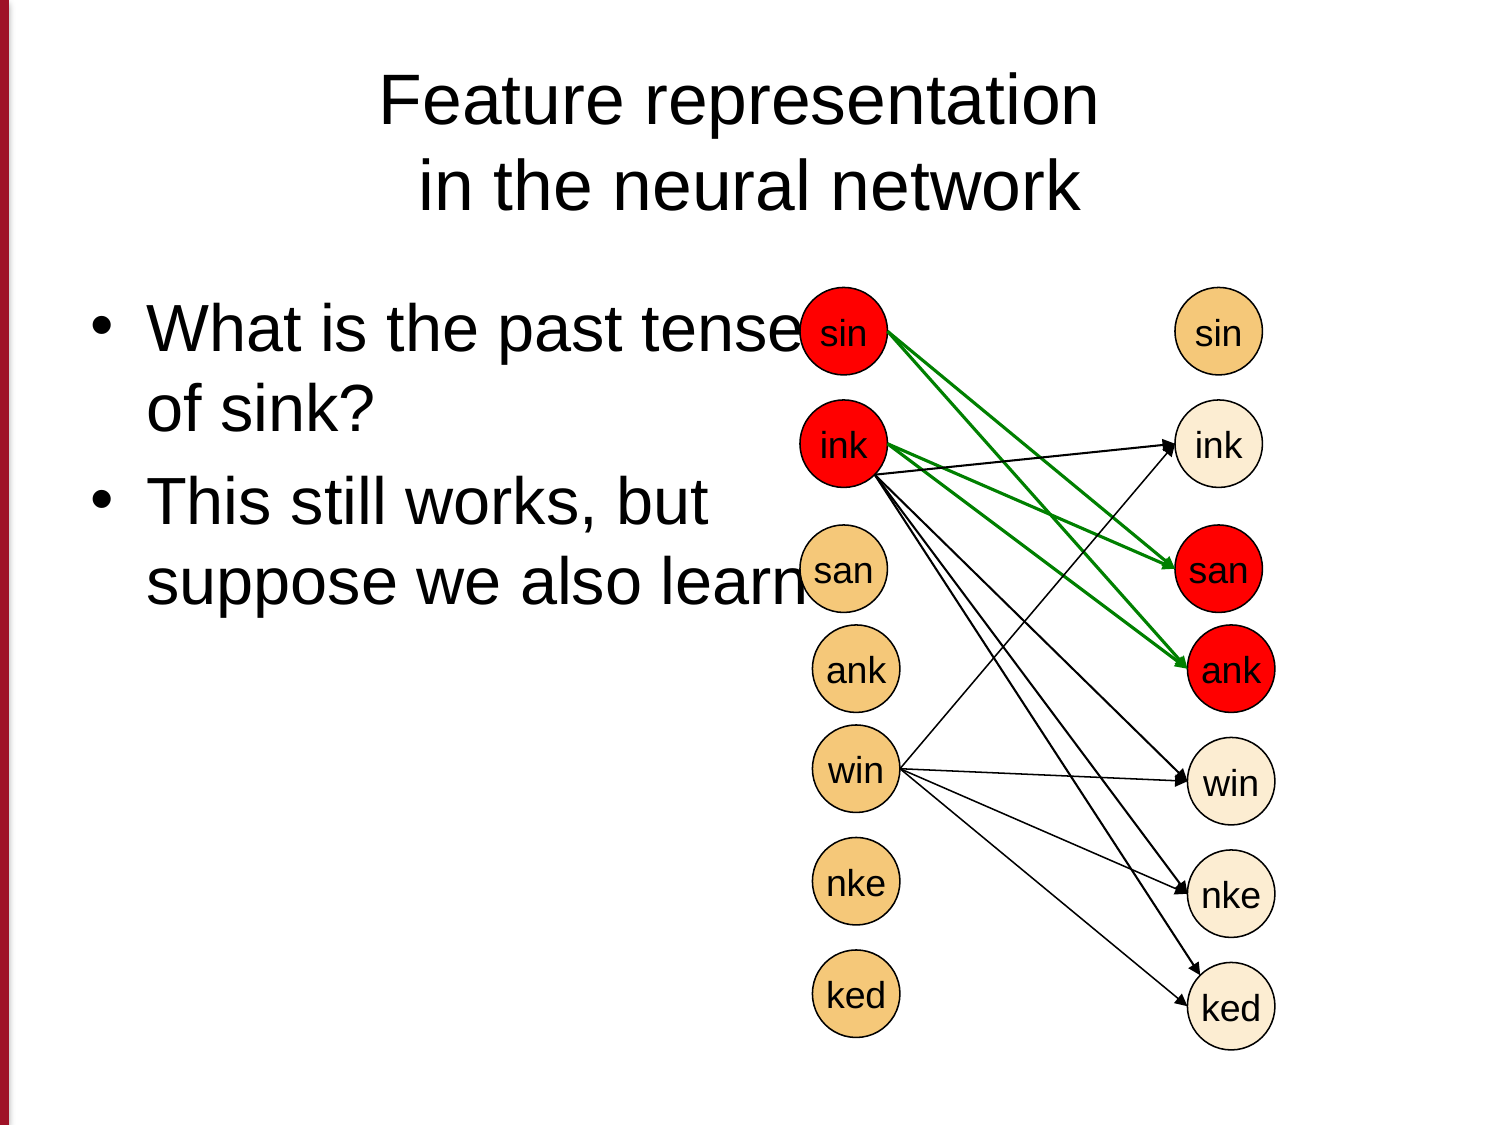

# Feature representation in the neural network
What is the past tense
of sink?
This still works, but
suppose we also learn
sin
sin
ink
ink
san
san
ank
ank
win
win
nke
nke
ked
ked